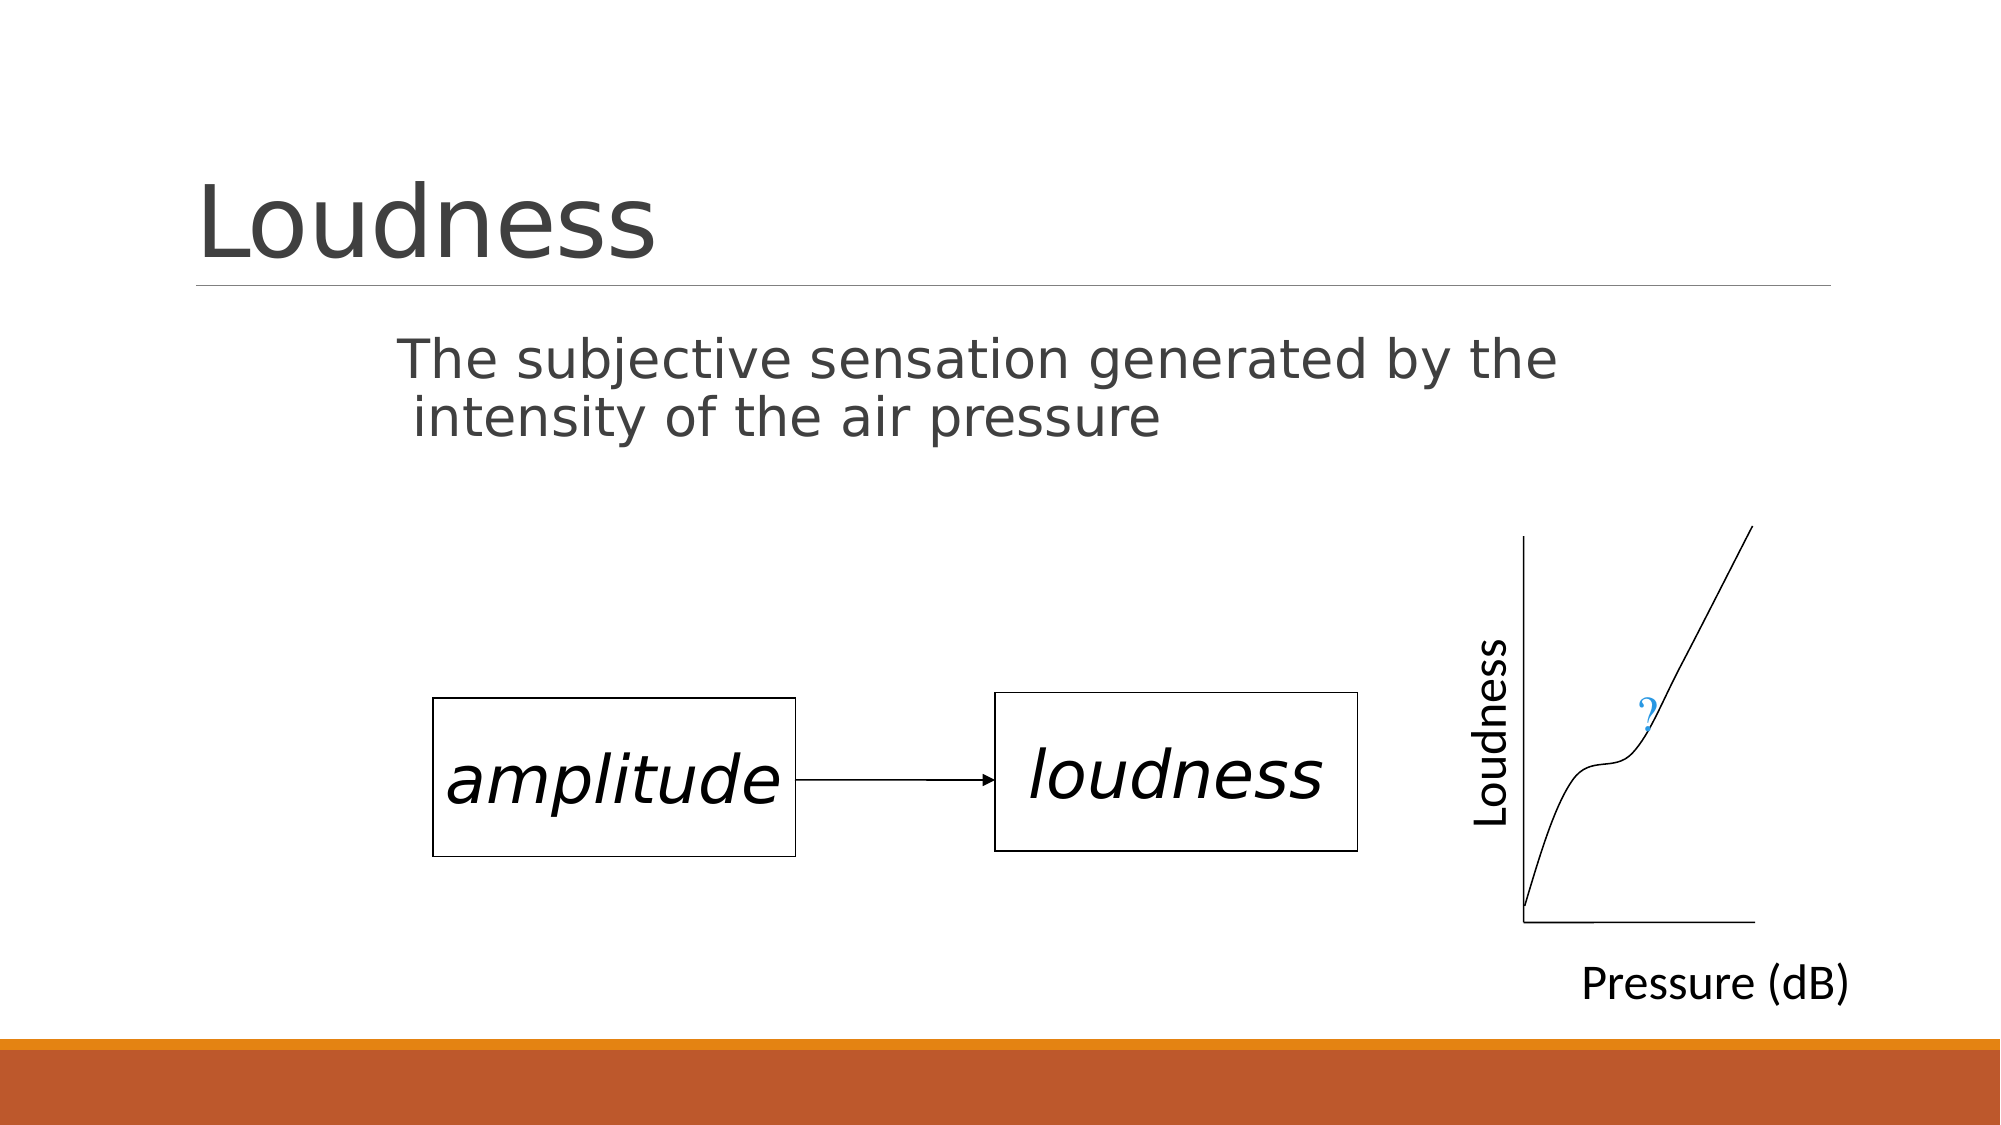

# Loudness
The subjective sensation generated by the intensity of the air pressure

Loudness
?

Pressure (dB)
loudness
amplitude